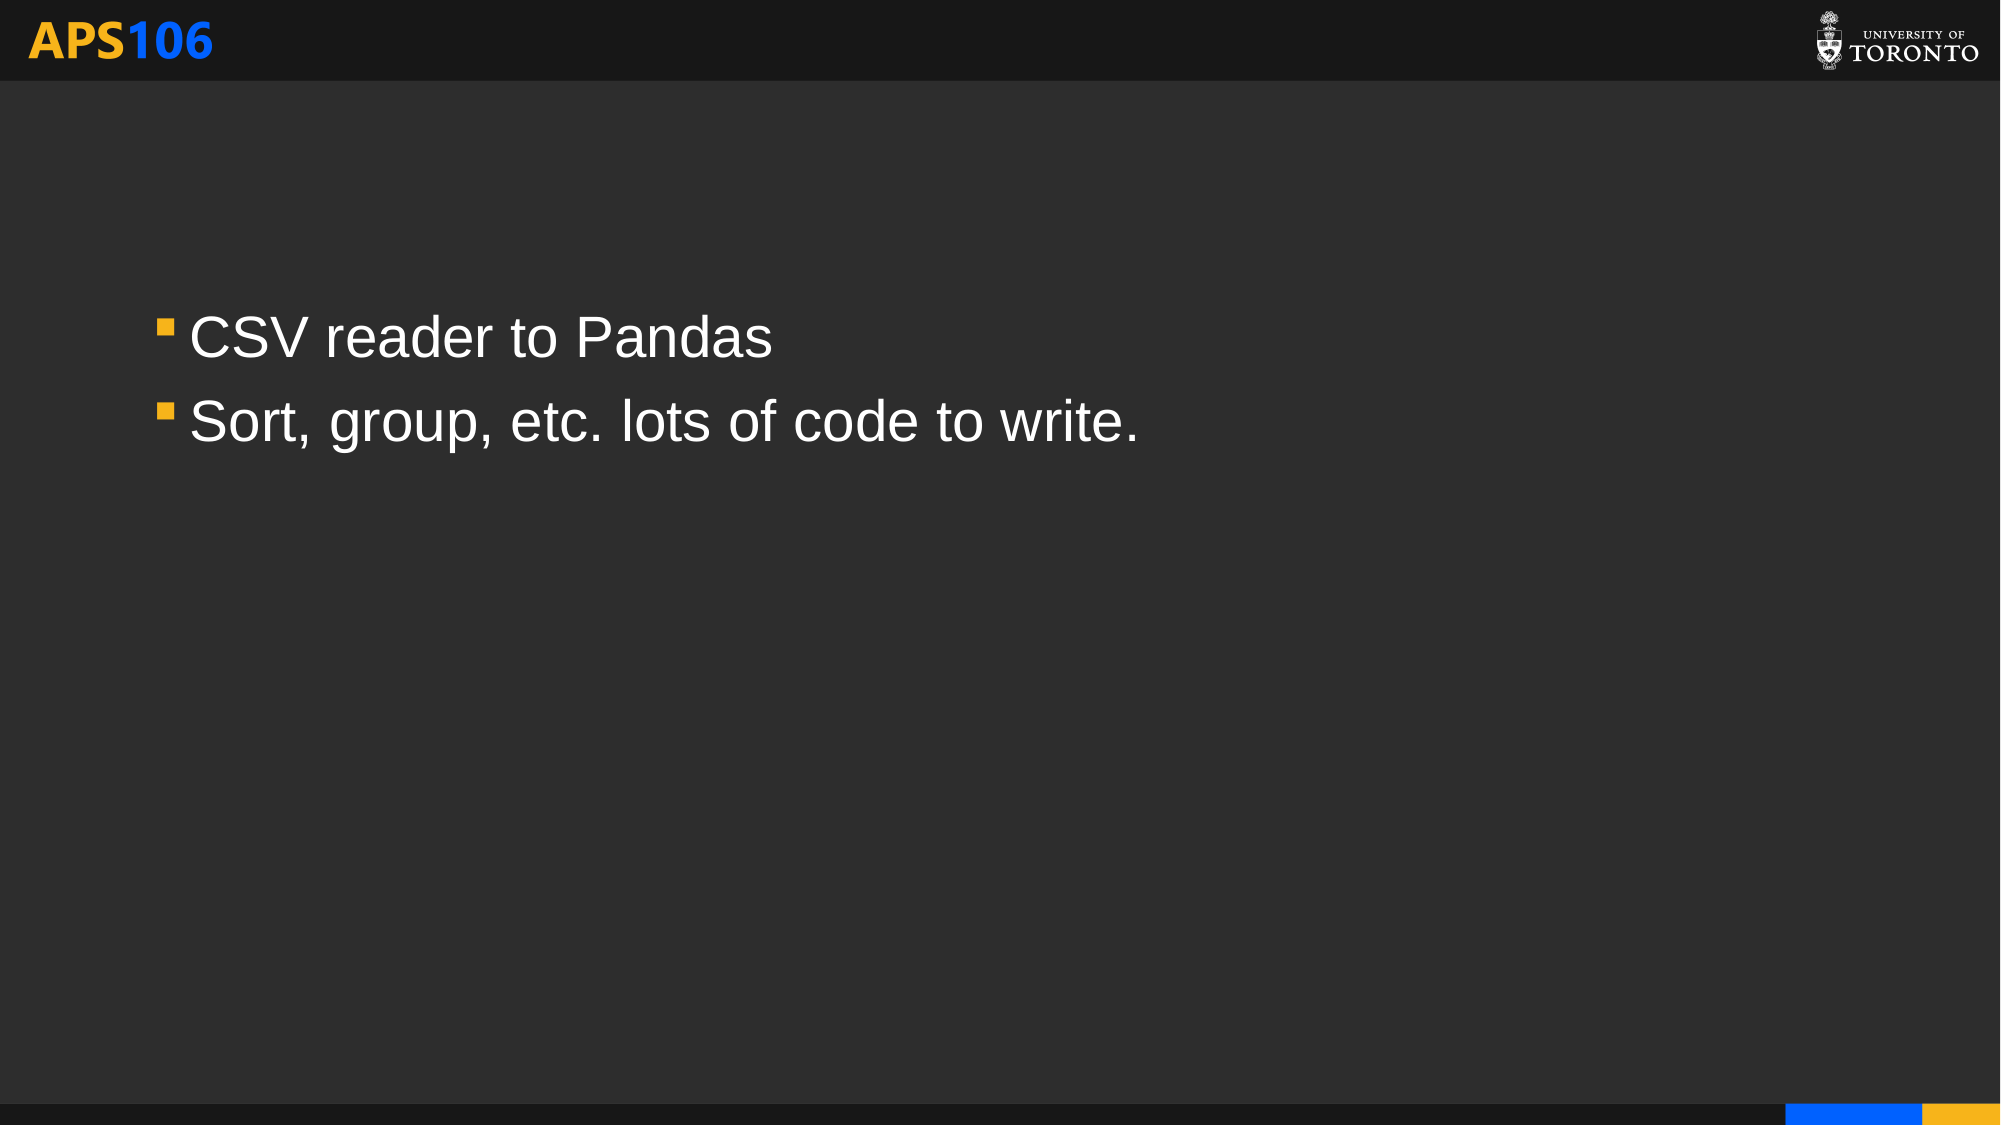

#
CSV reader to Pandas
Sort, group, etc. lots of code to write.